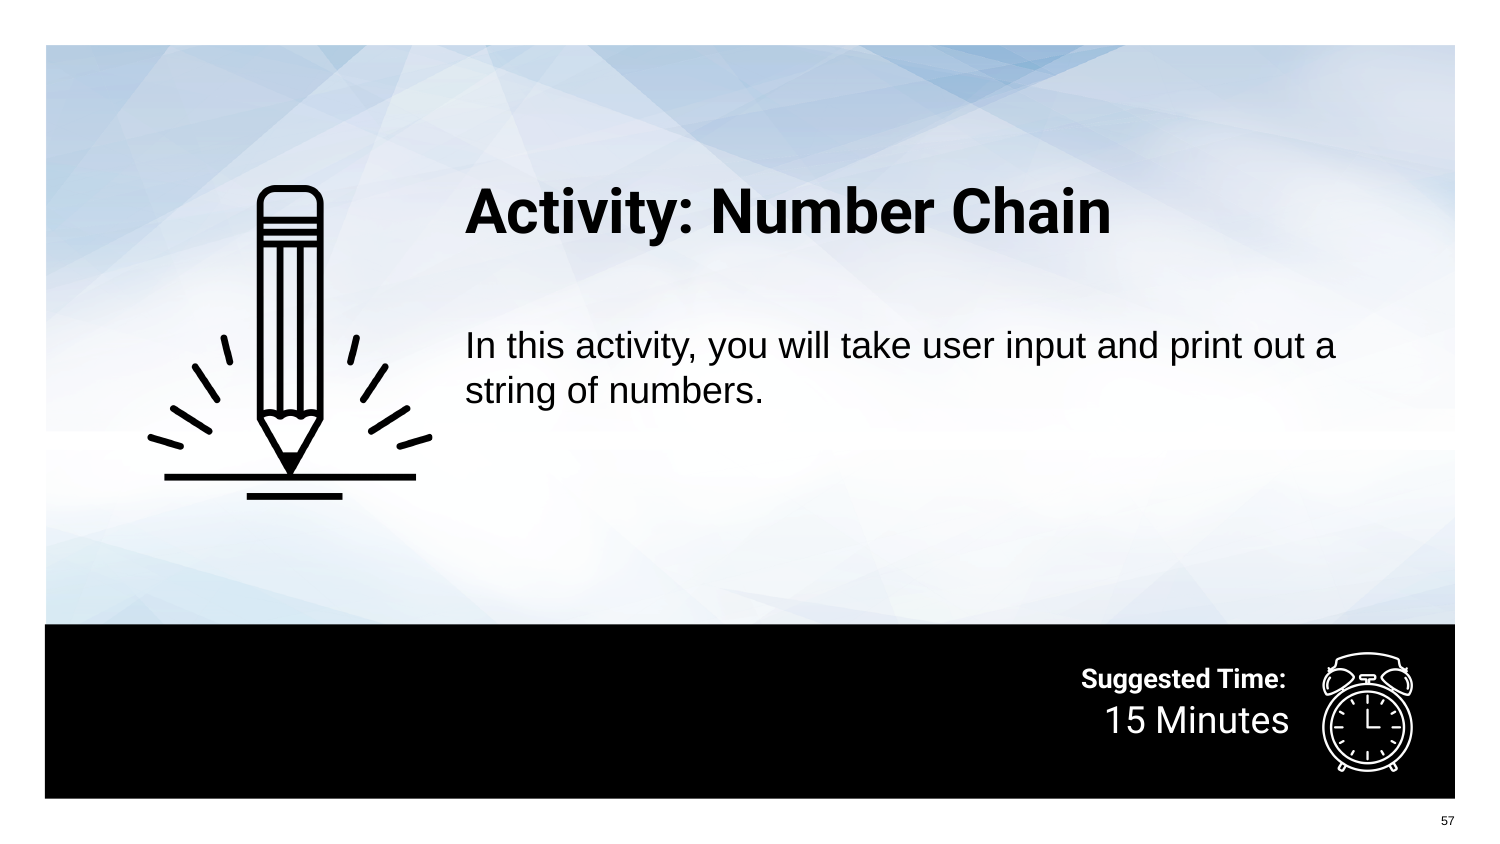

Activity: Number Chain

In this activity, you will take user input and print out a string of numbers.
# 15 Minutes

57